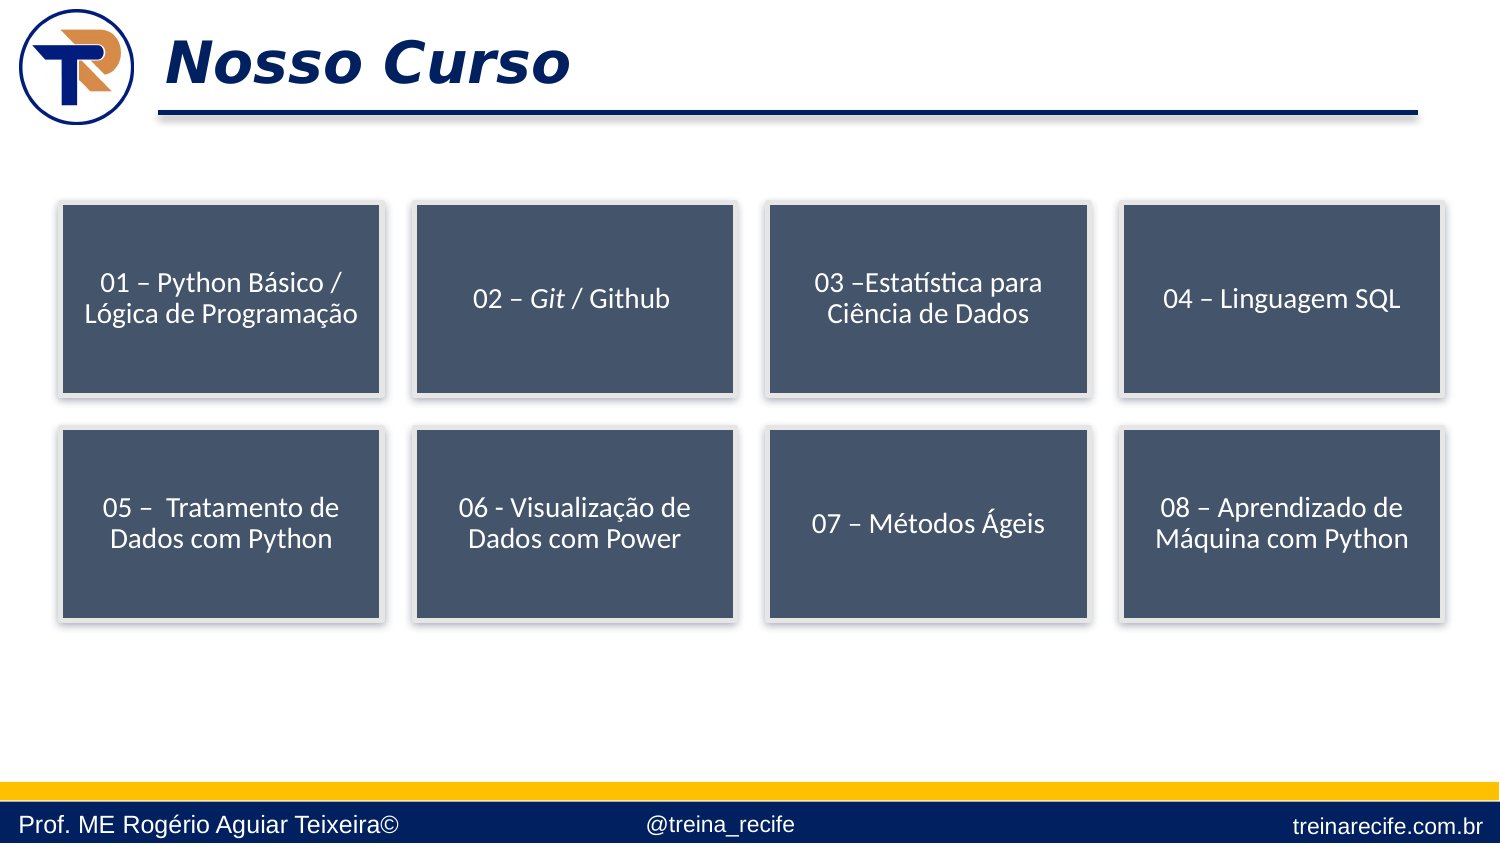

Nosso Curso
01 – Python Básico / Lógica de Programação
02 – Git / Github
03 –Estatística para Ciência de Dados
04 – Linguagem SQL
05 –  Tratamento de Dados com Python
06 - Visualização de Dados com Power
07 – Métodos Ágeis
08 – Aprendizado de Máquina com Python